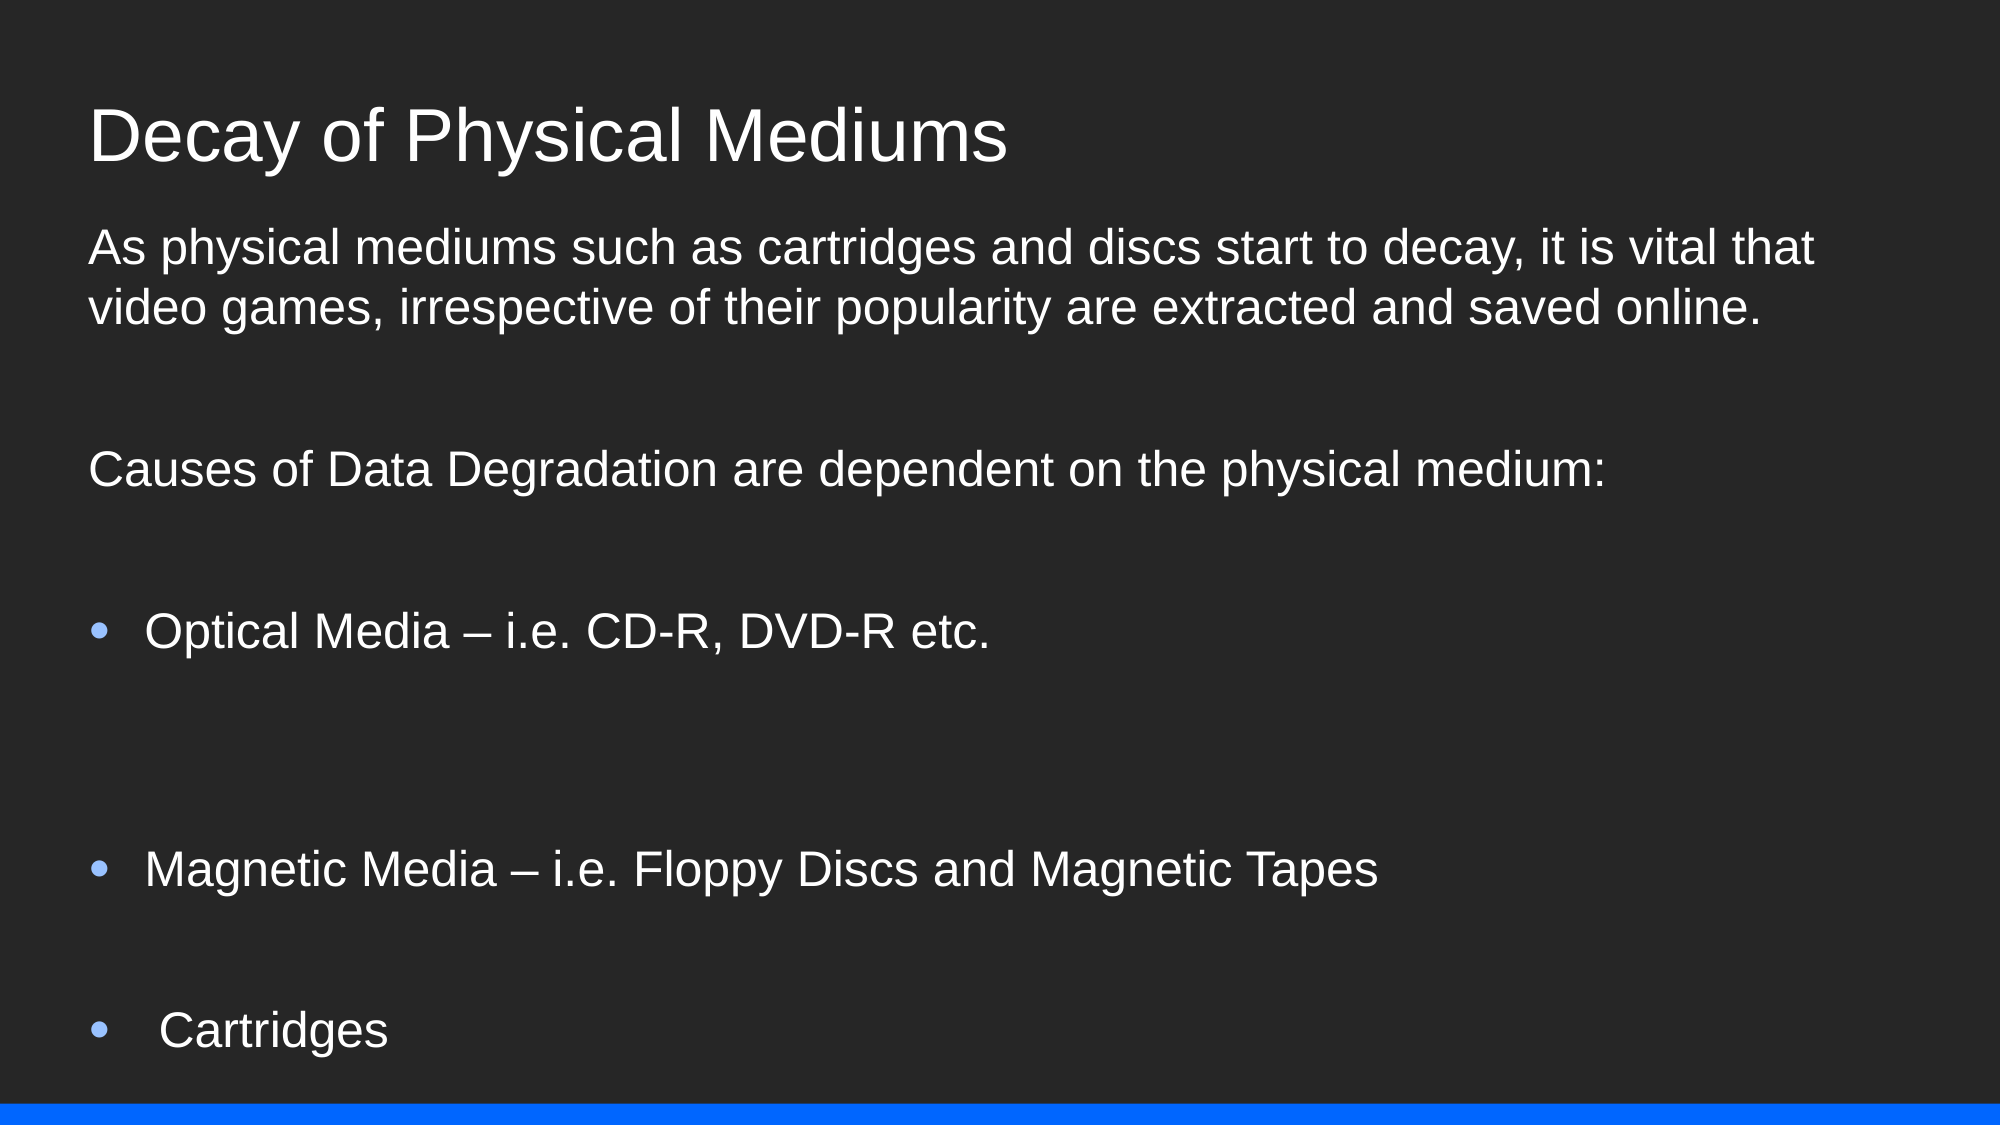

# Decay of Physical Mediums
As physical mediums such as cartridges and discs start to decay, it is vital that video games, irrespective of their popularity are extracted and saved online.

Causes of Data Degradation are dependent on the physical medium:

Optical Media – i.e. CD-R, DVD-R etc.

Magnetic Media – i.e. Floppy Discs and Magnetic Tapes

 Cartridges